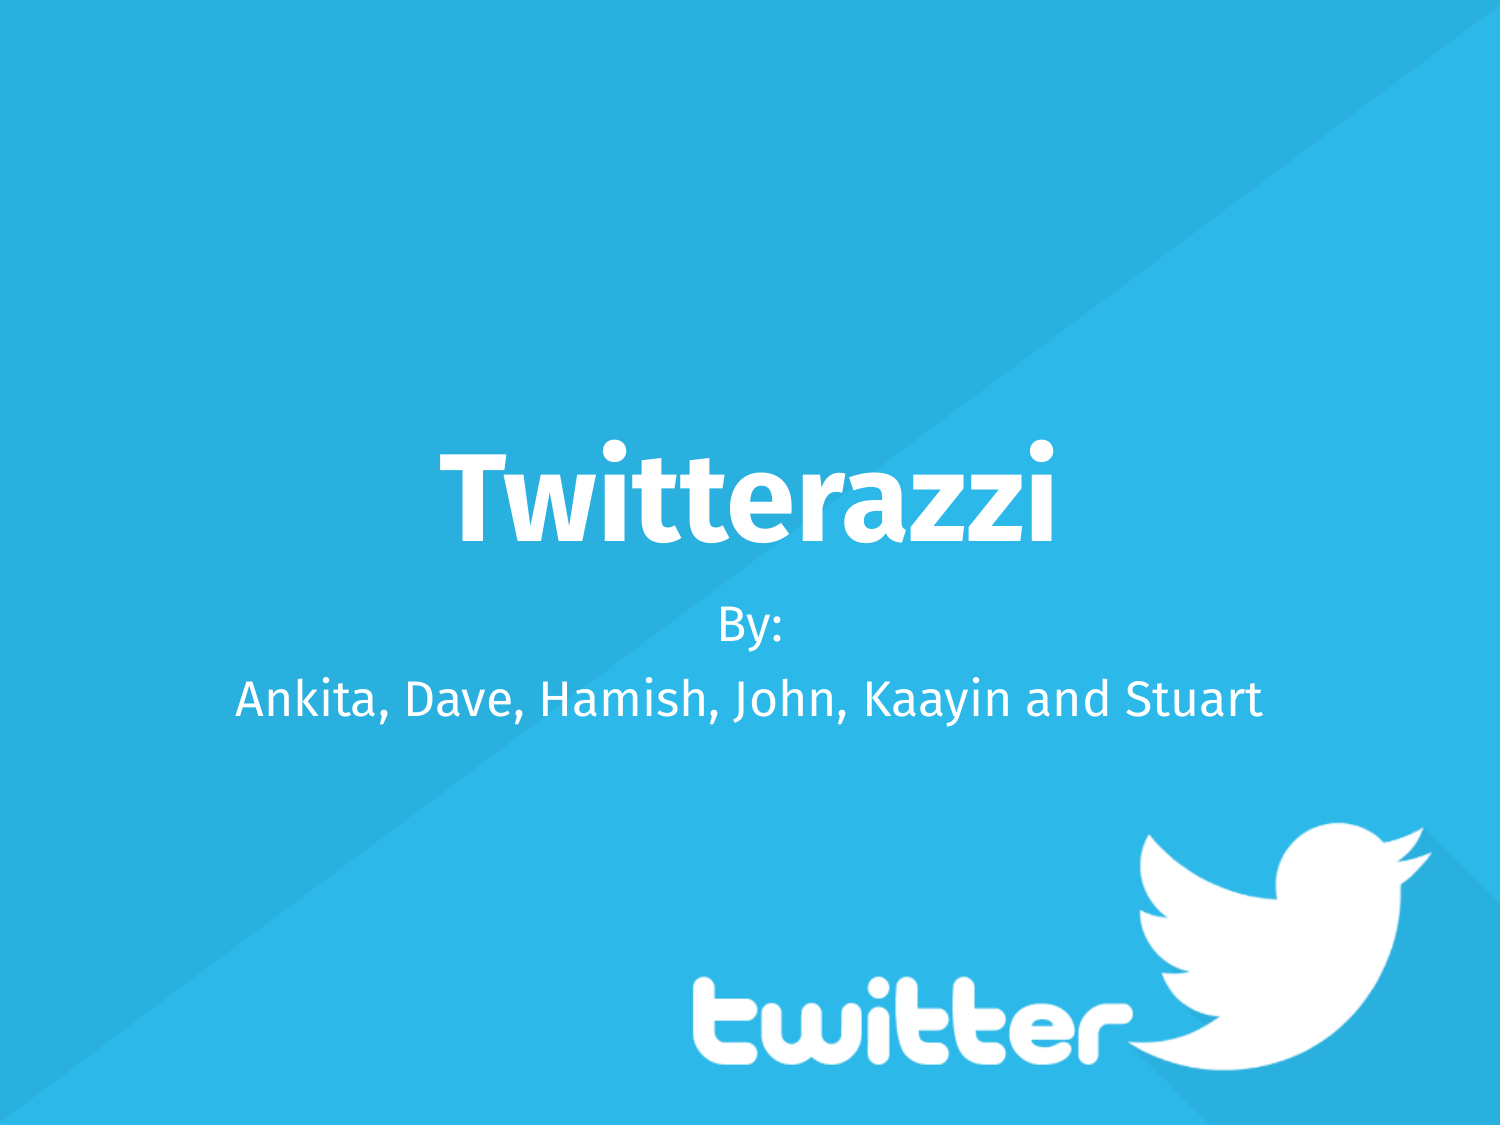

# Twitterazzi
By:
Ankita, Dave, Hamish, John, Kaayin and Stuart